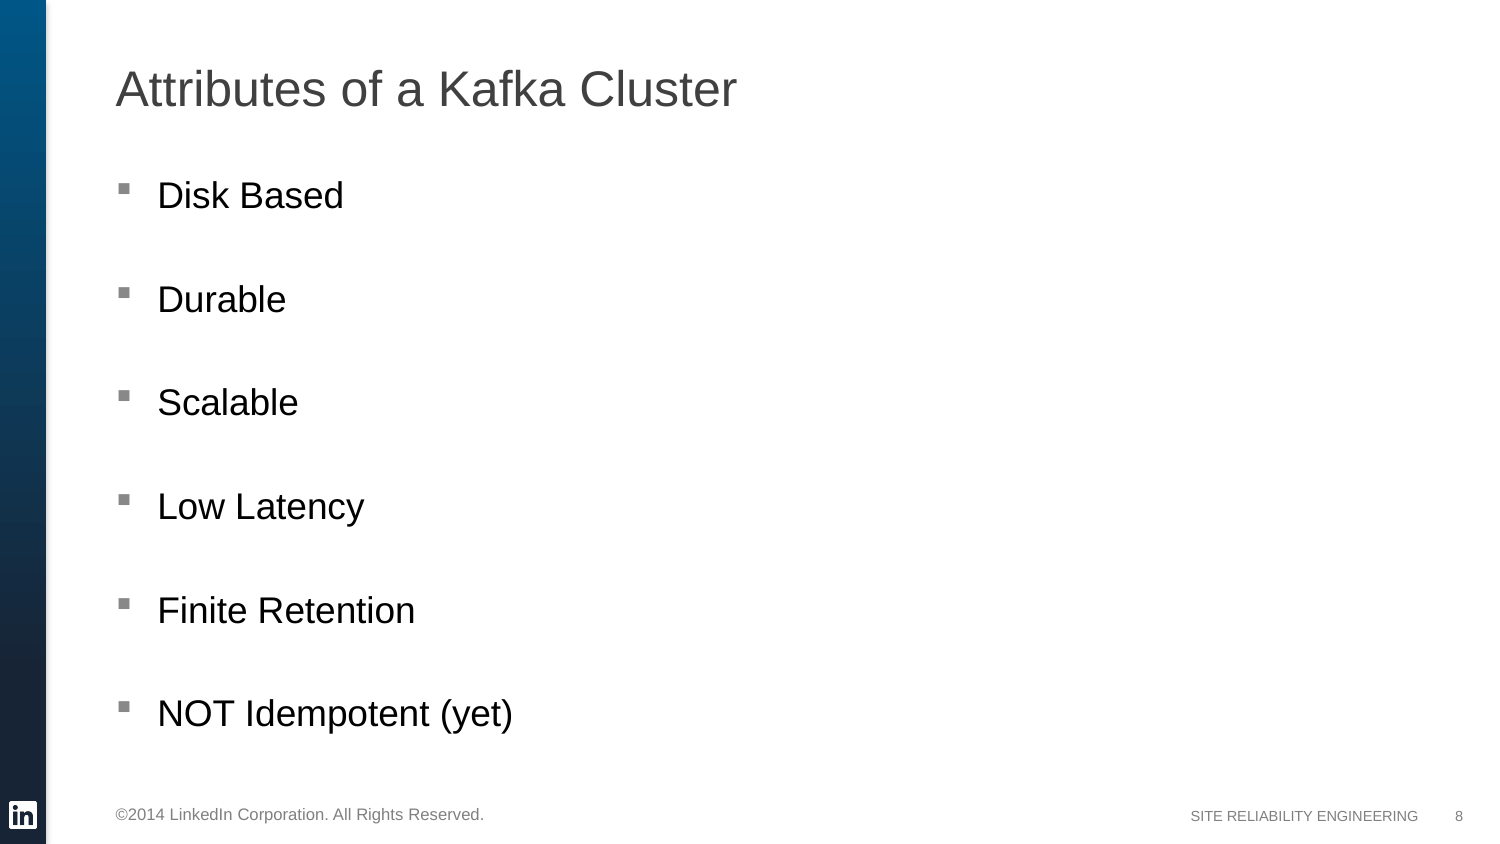

# Attributes of a Kafka Cluster
Disk Based

Durable

Scalable

Low Latency

Finite Retention

NOT Idempotent (yet)
8